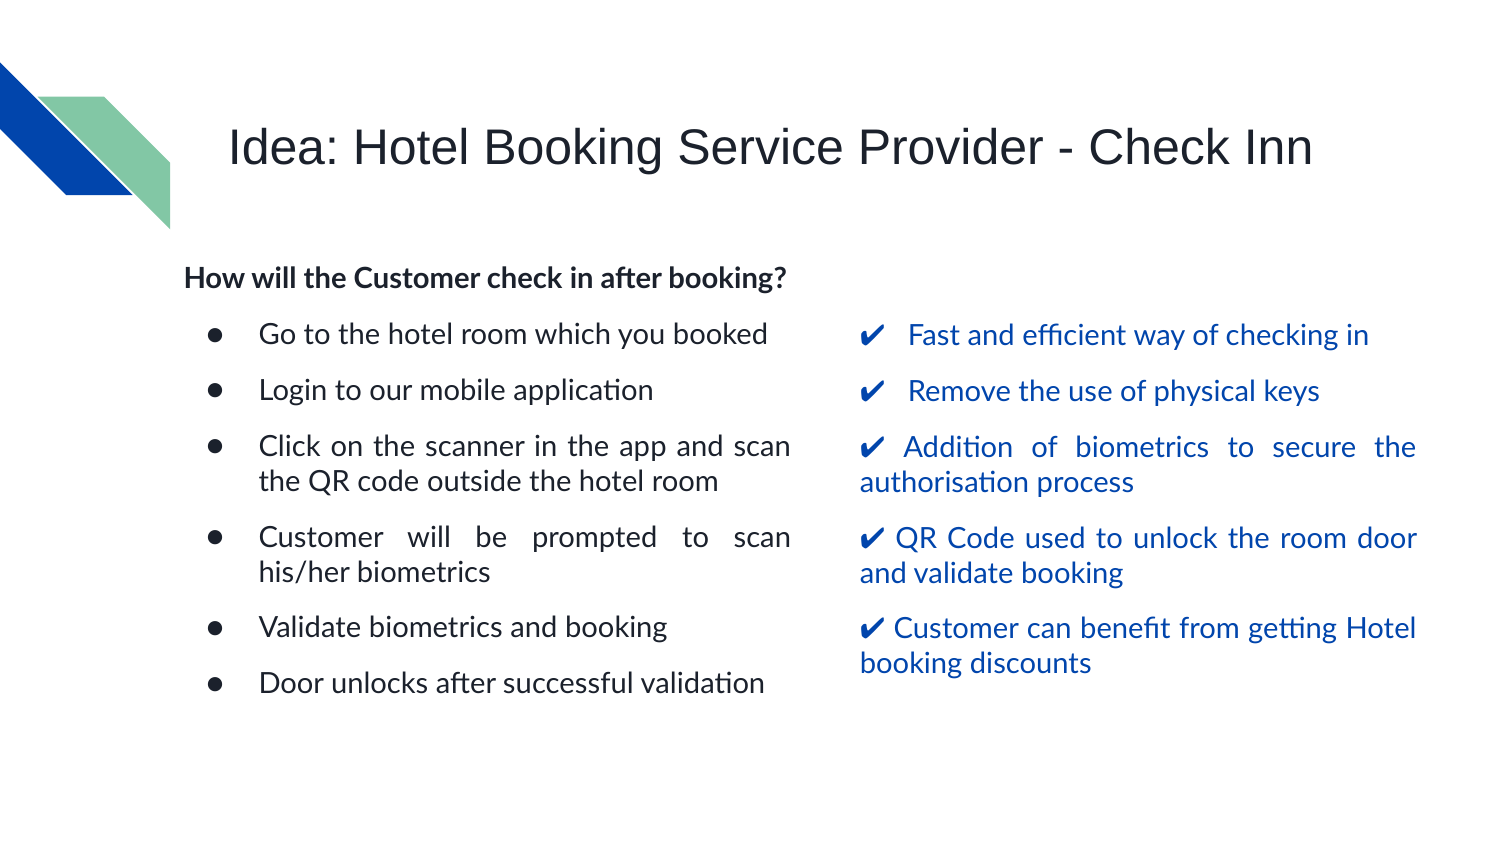

Idea: Hotel Booking Service Provider - Check Inn
How will the Customer check in after booking?
Go to the hotel room which you booked
Login to our mobile application
Click on the scanner in the app and scan the QR code outside the hotel room
Customer will be prompted to scan his/her biometrics
Validate biometrics and booking
Door unlocks after successful validation

✔   Fast and efficient way of checking in
✔   Remove the use of physical keys
✔ Addition of biometrics to secure the authorisation process
✔ QR Code used to unlock the room door and validate booking
✔ Customer can benefit from getting Hotel booking discounts